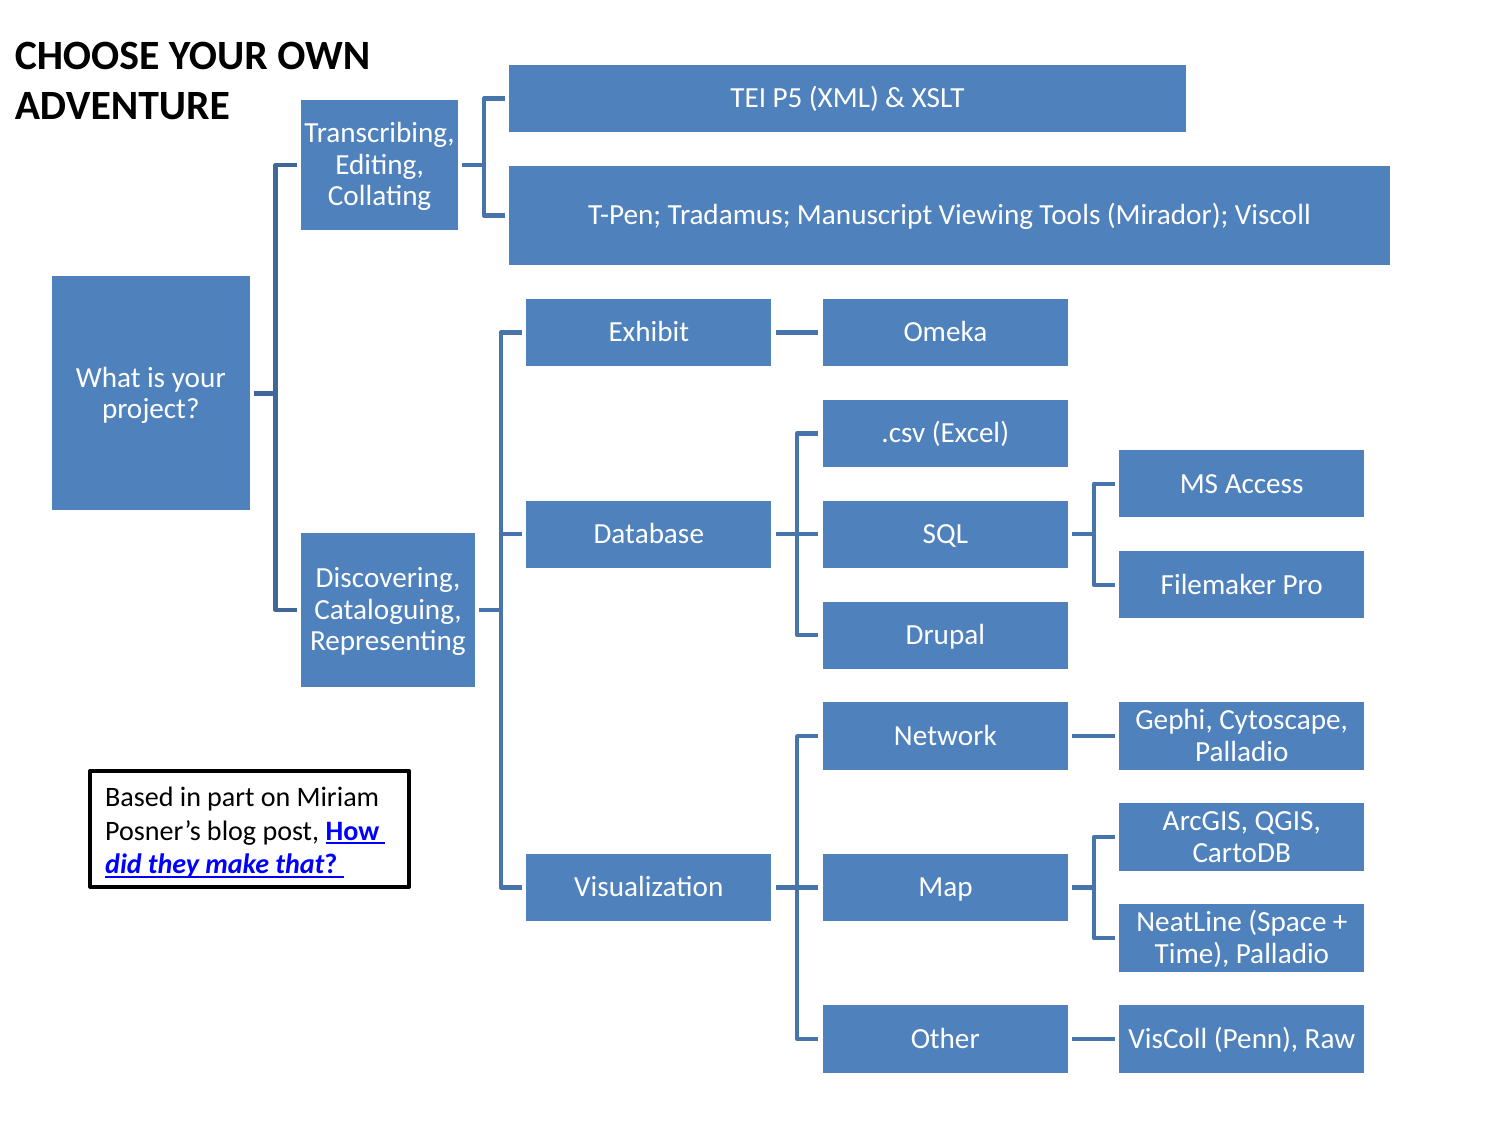

CHOOSE YOUR OWN ADVENTURE
What is your project?
Transcribing, Editing, Collating
TEI P5 (XML) & XSLT
T-Pen; Tradamus; Manuscript Viewing Tools (Mirador); Viscoll
Discovering, Cataloguing, Representing
Exhibit
Omeka
Database
.csv (Excel)
SQL
MS Access
Filemaker Pro
Drupal
Visualization
Network
Gephi, Cytoscape, Palladio
Map
ArcGIS, QGIS, CartoDB
NeatLine (Space + Time), Palladio
Other
VisColl (Penn), Raw
Based in part on Miriam Posner’s blog post, How did they make that?